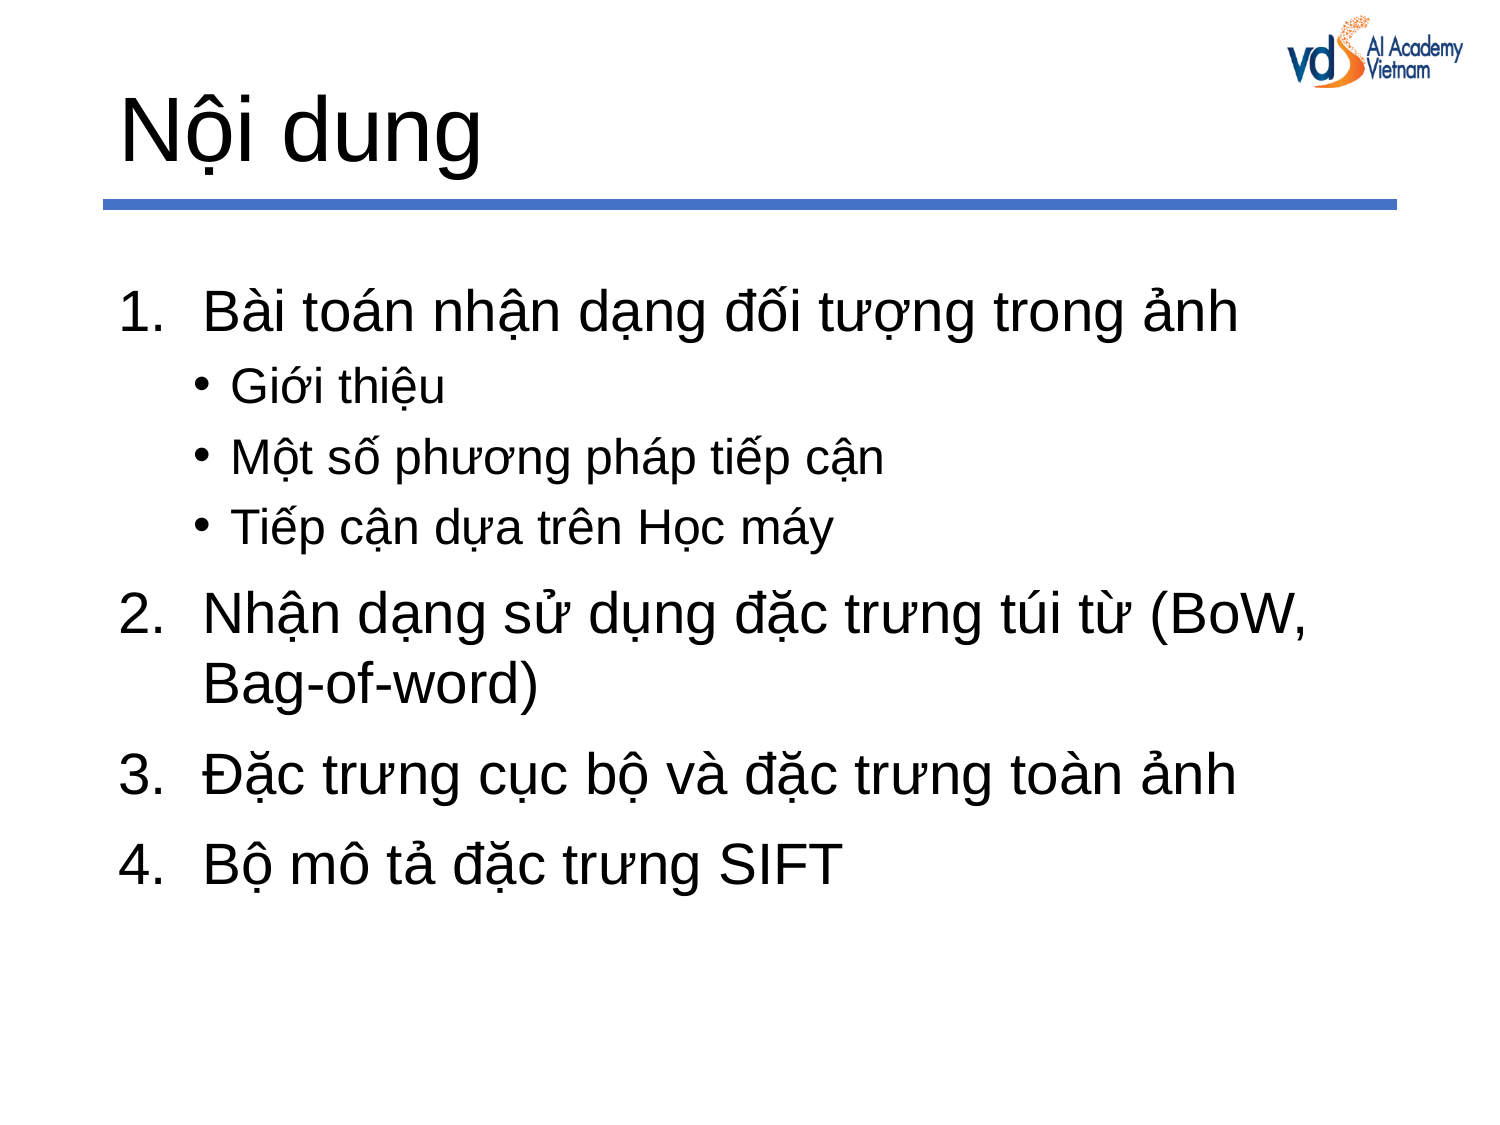

# Nội dung
Bài toán nhận dạng đối tượng trong ảnh
Giới thiệu
Một số phương pháp tiếp cận
Tiếp cận dựa trên Học máy
Nhận dạng sử dụng đặc trưng túi từ (BoW, Bag-of-word)
Đặc trưng cục bộ và đặc trưng toàn ảnh
Bộ mô tả đặc trưng SIFT